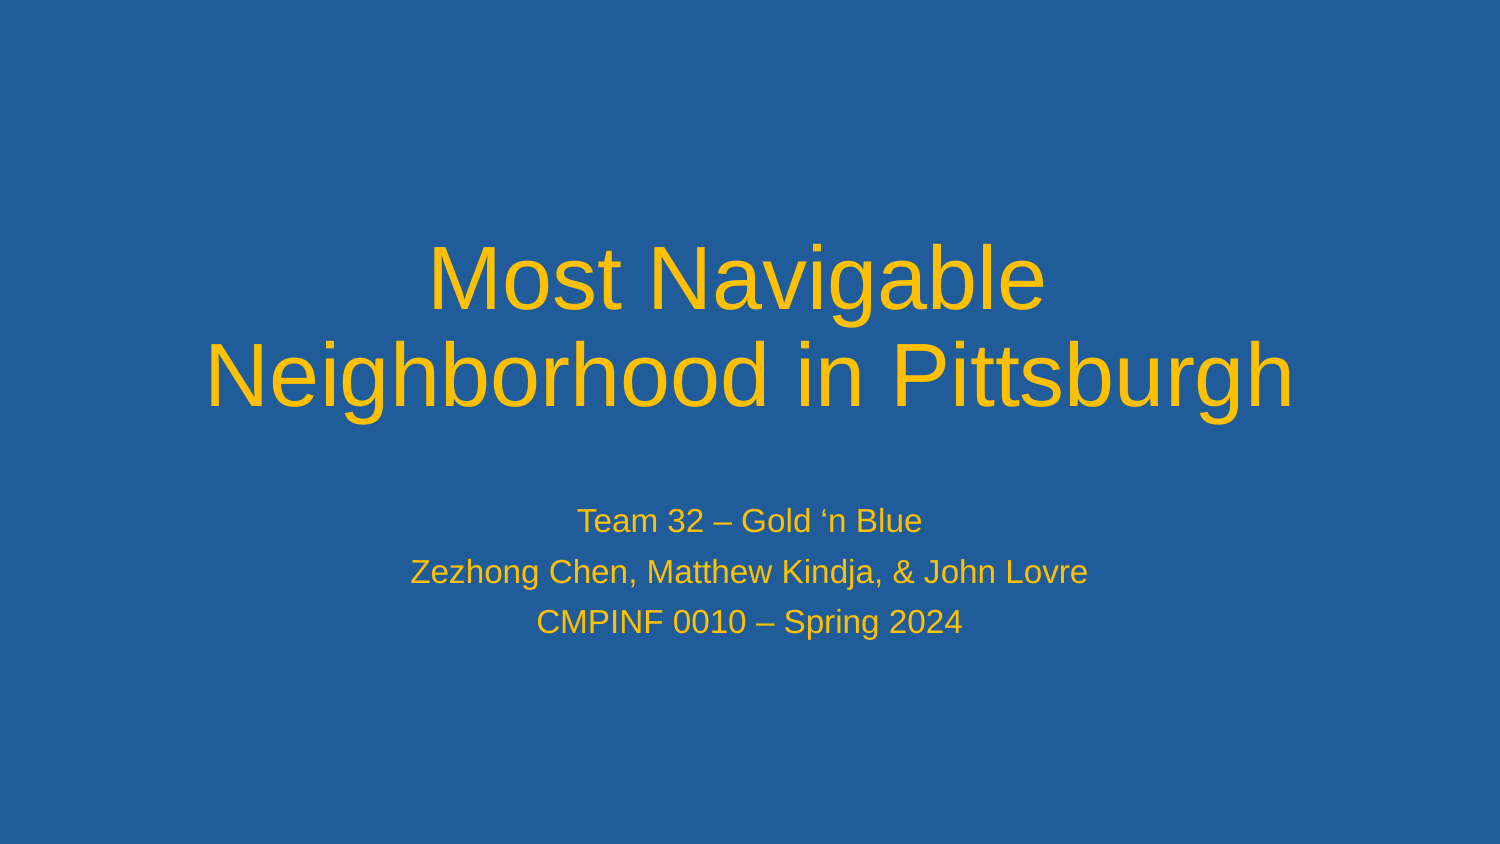

# Most Navigable Neighborhood in Pittsburgh

Team 32 – Gold ‘n Blue
Zezhong Chen, Matthew Kindja, & John Lovre
CMPINF 0010 – Spring 2024